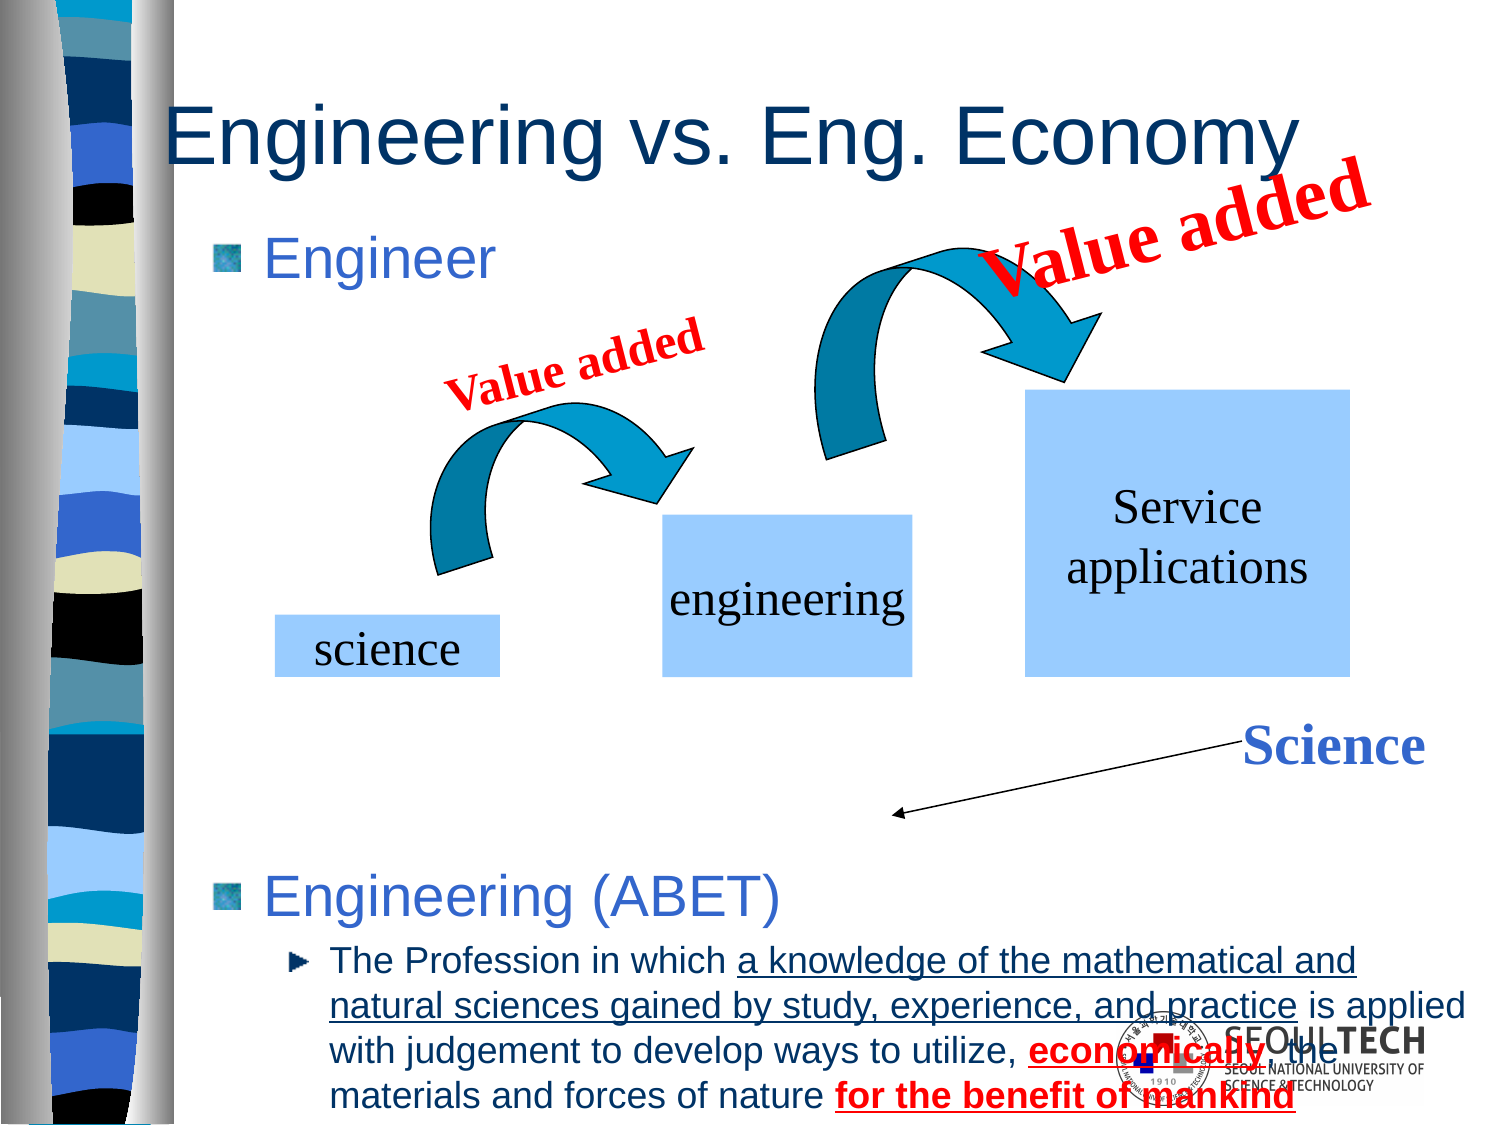

# Engineering vs. Eng. Economy
Value added
Engineer

Engineering (ABET)
The Profession in which a knowledge of the mathematical and natural sciences gained by study, experience, and practice is applied with judgement to develop ways to utilize, economically, the materials and forces of nature for the benefit of mankind

Value added
Service
applications

engineering
science
Science